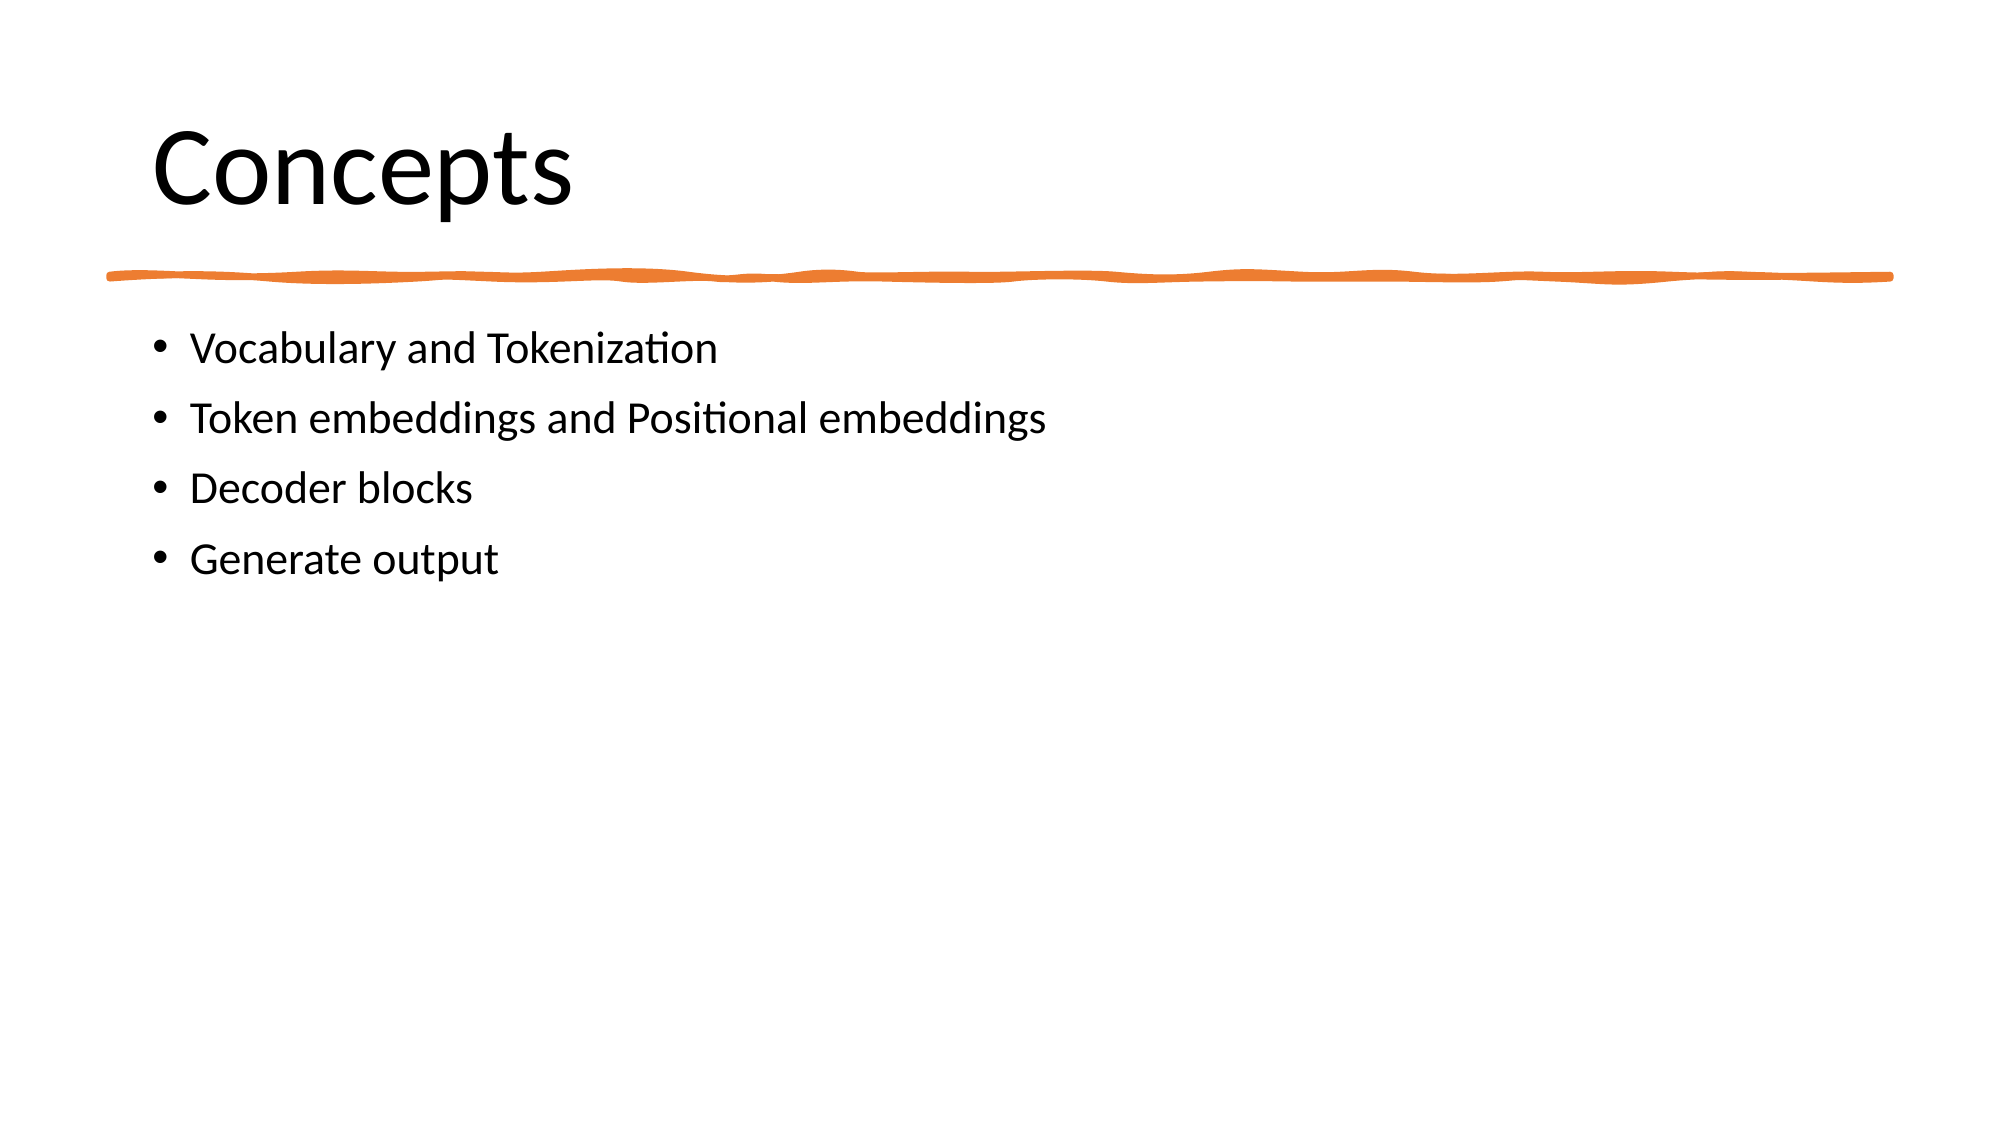

# Concepts

Vocabulary and Tokenization
Token embeddings and Positional embeddings
Decoder blocks
Generate output